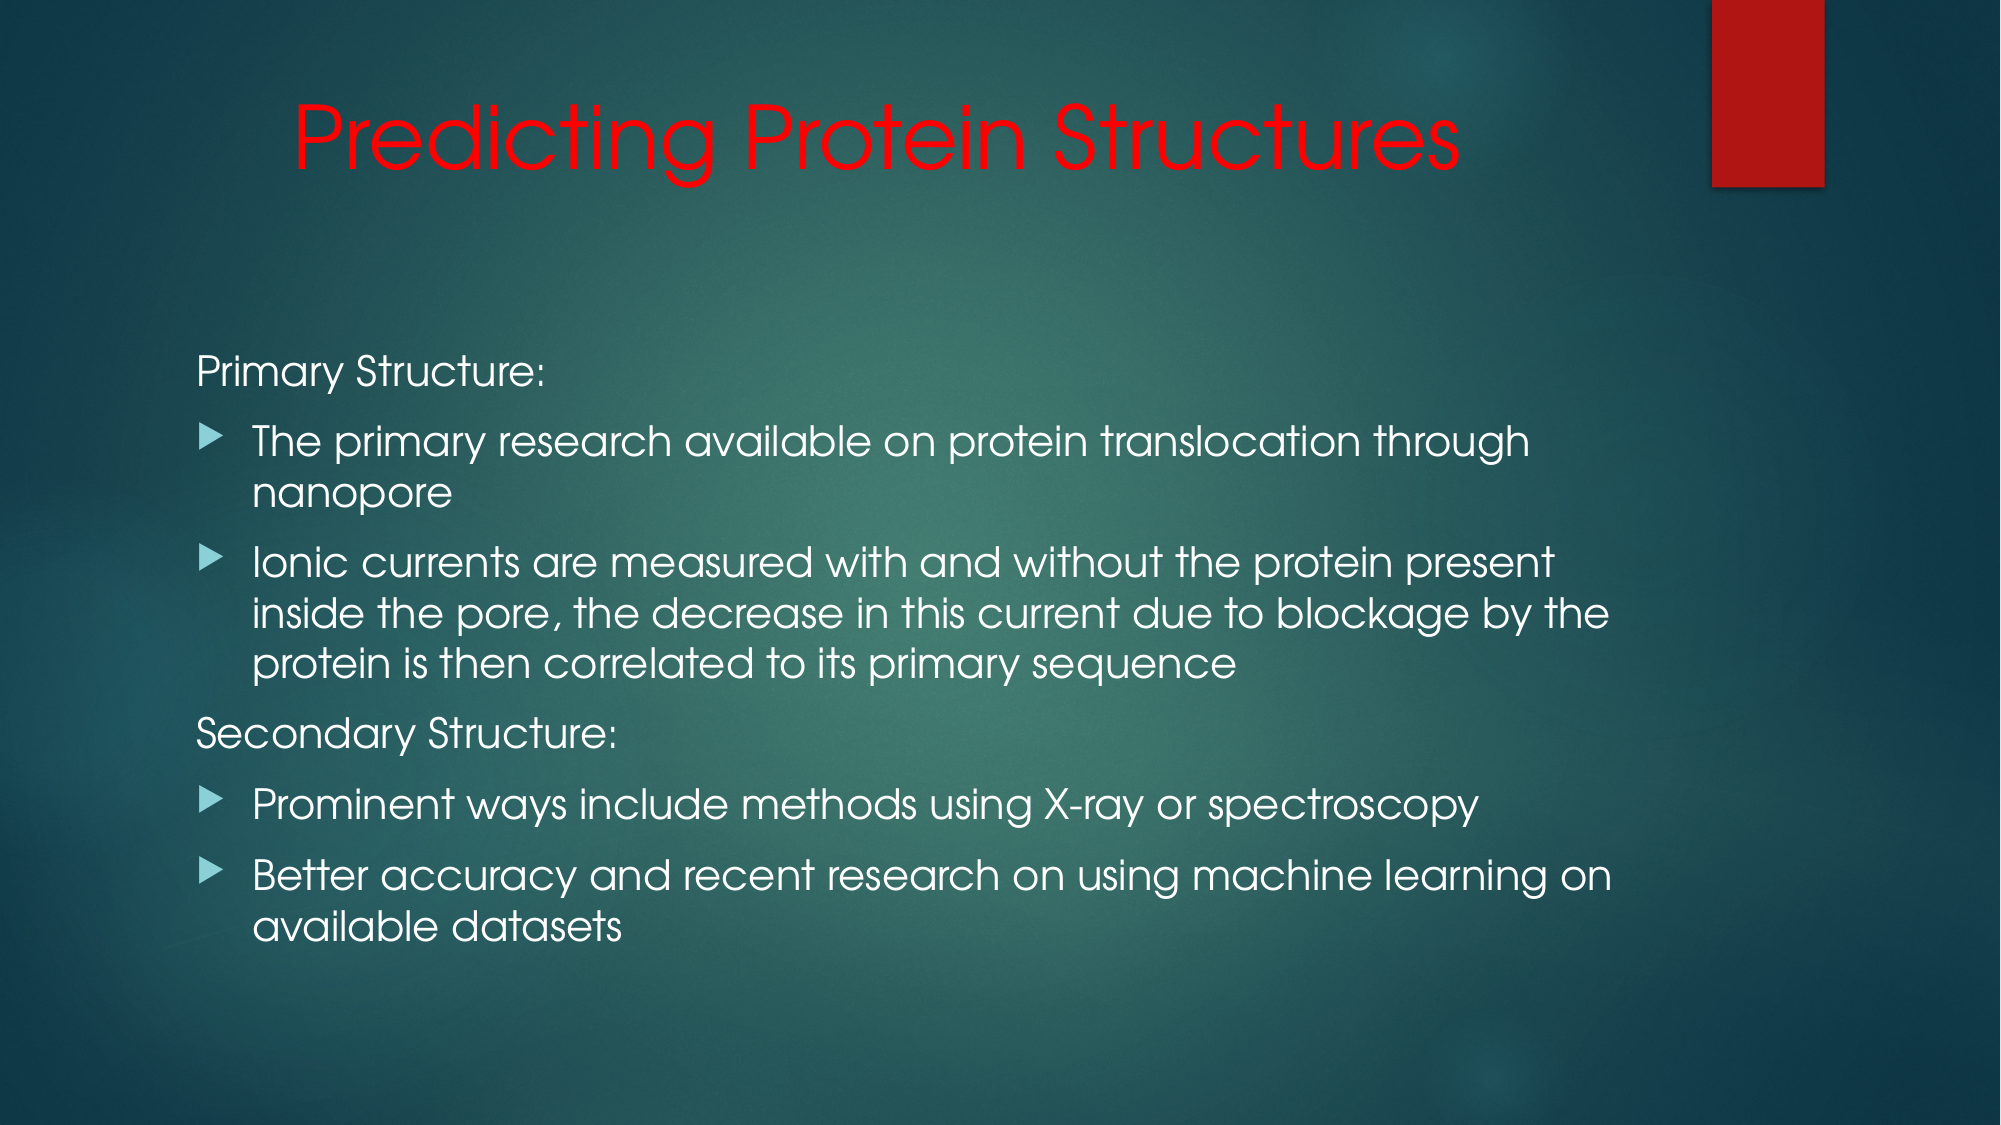

# Predicting Protein Structures
Primary Structure:
The primary research available on protein translocation through nanopore
Ionic currents are measured with and without the protein present inside the pore, the decrease in this current due to blockage by the protein is then correlated to its primary sequence
Secondary Structure:
Prominent ways include methods using X-ray or spectroscopy
Better accuracy and recent research on using machine learning on available datasets